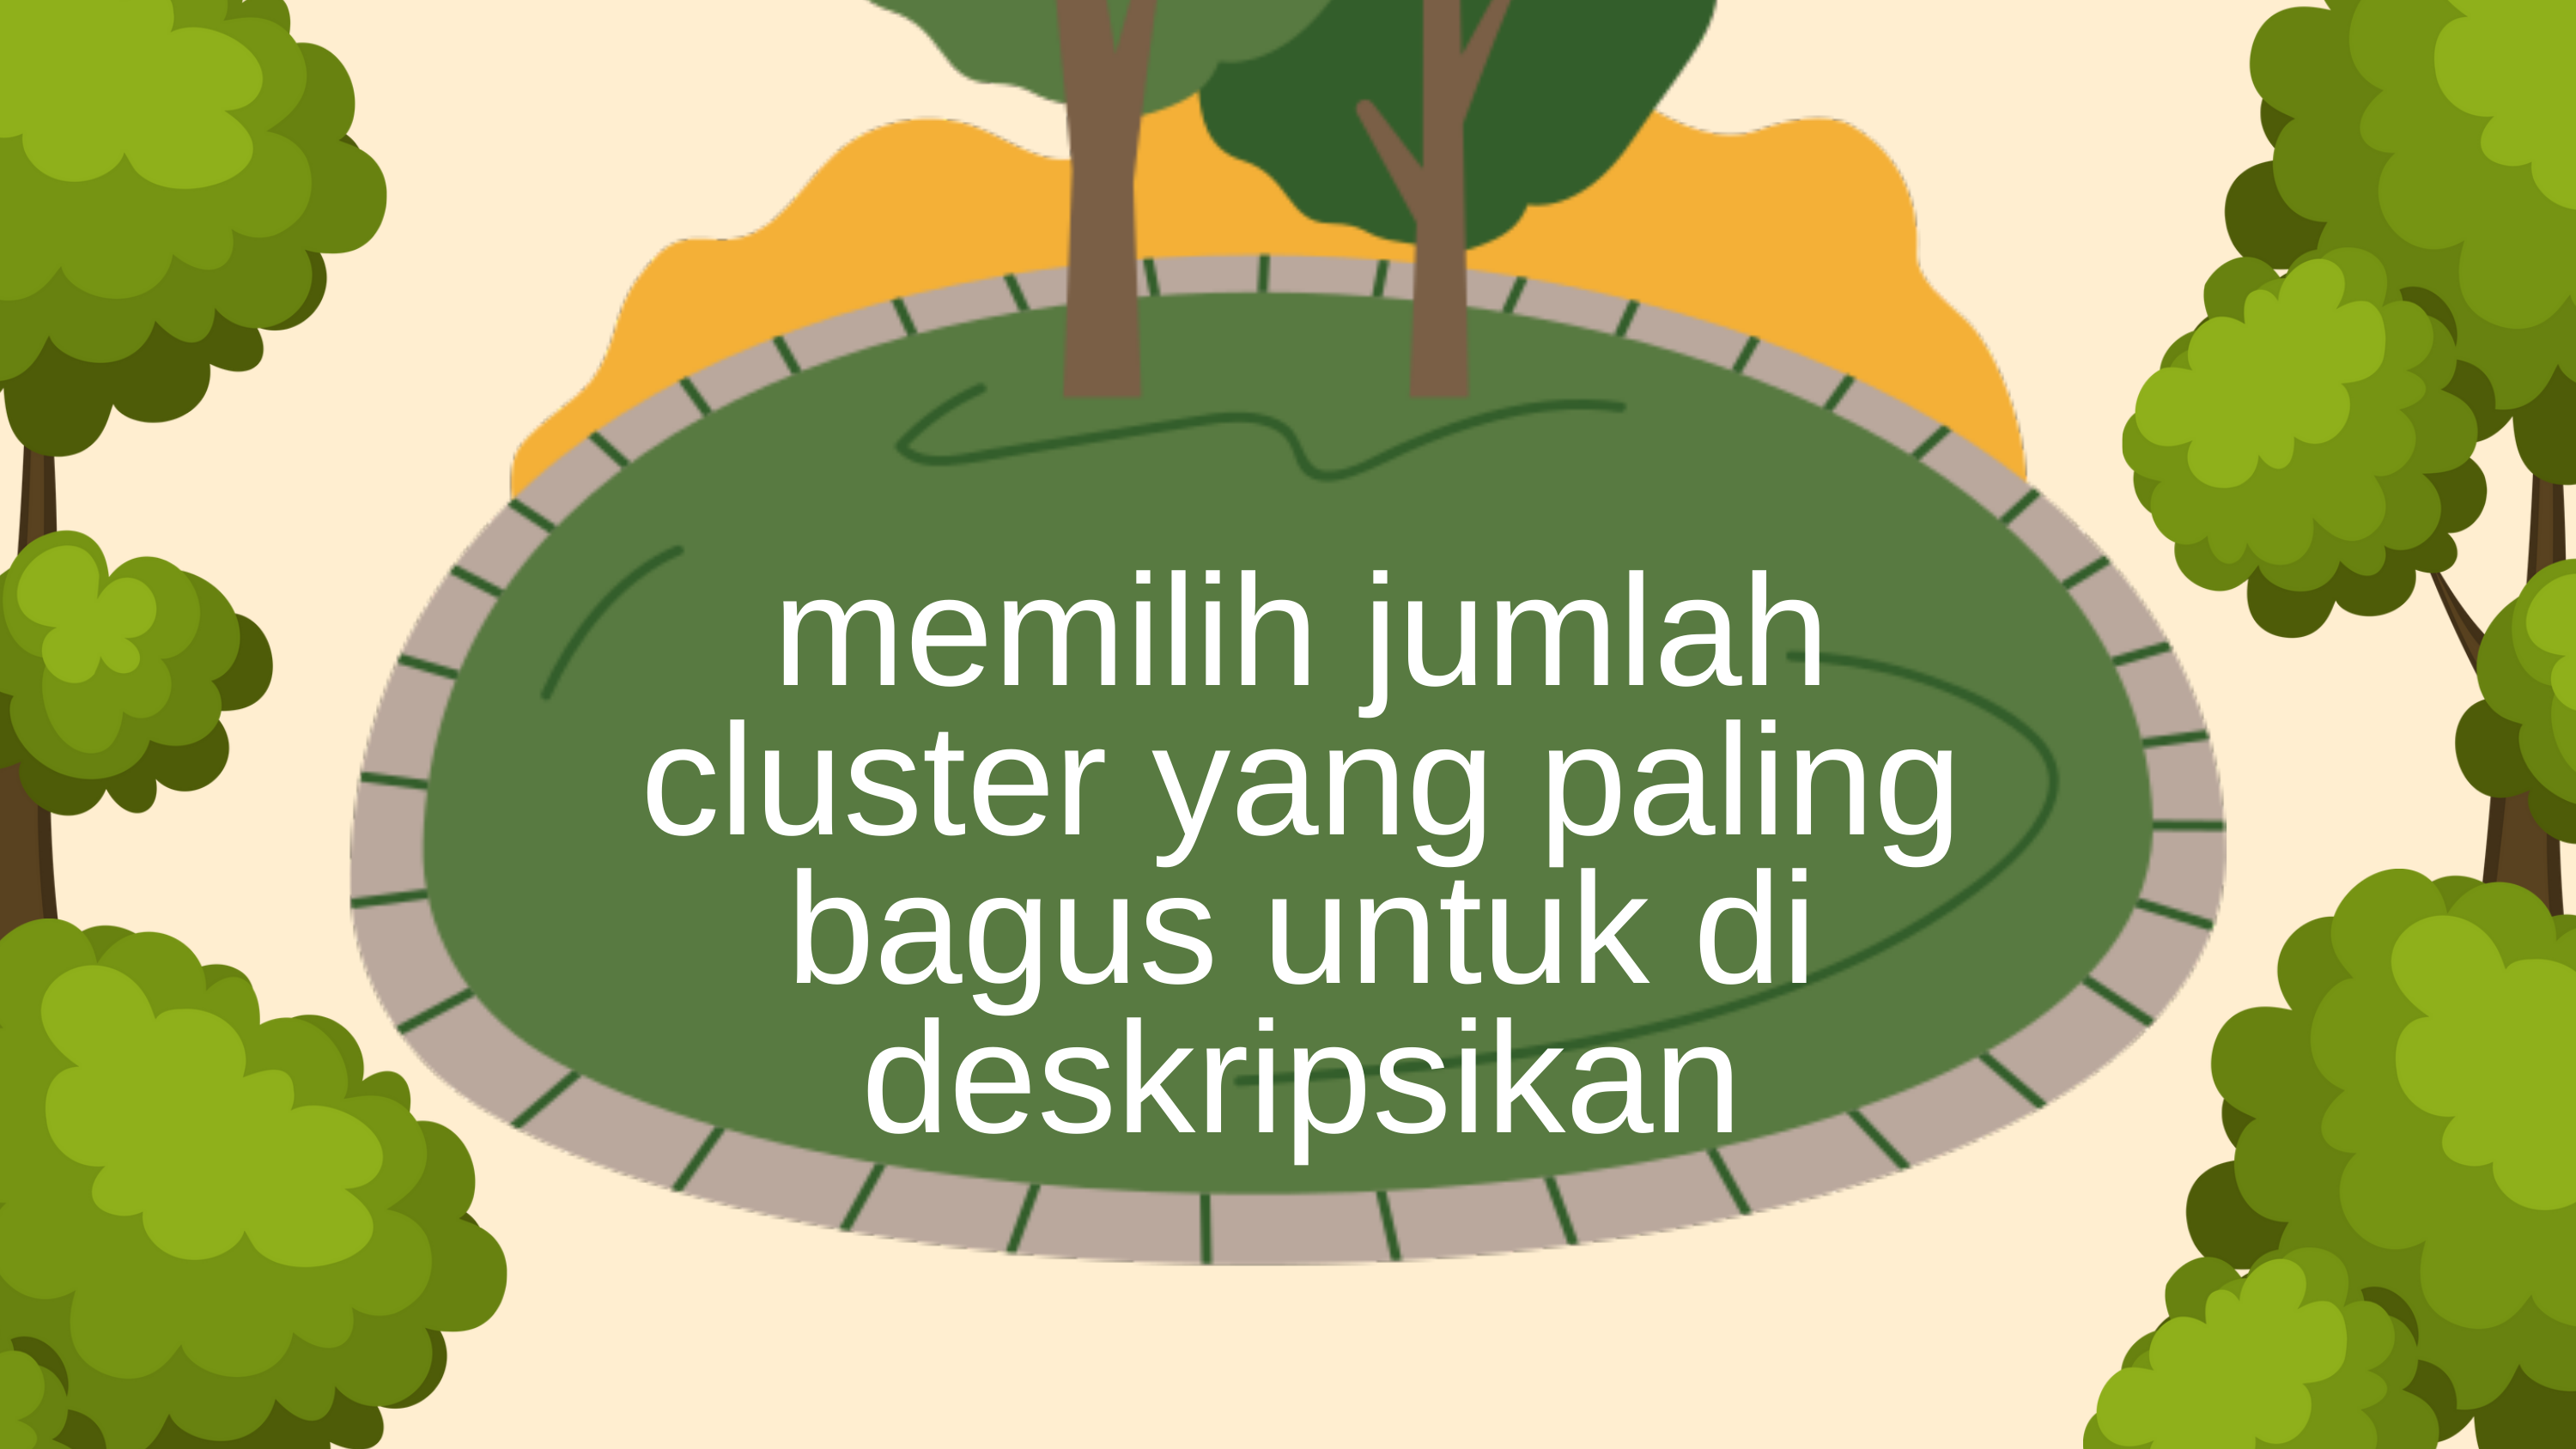

memilih jumlah cluster yang paling bagus untuk di deskripsikan